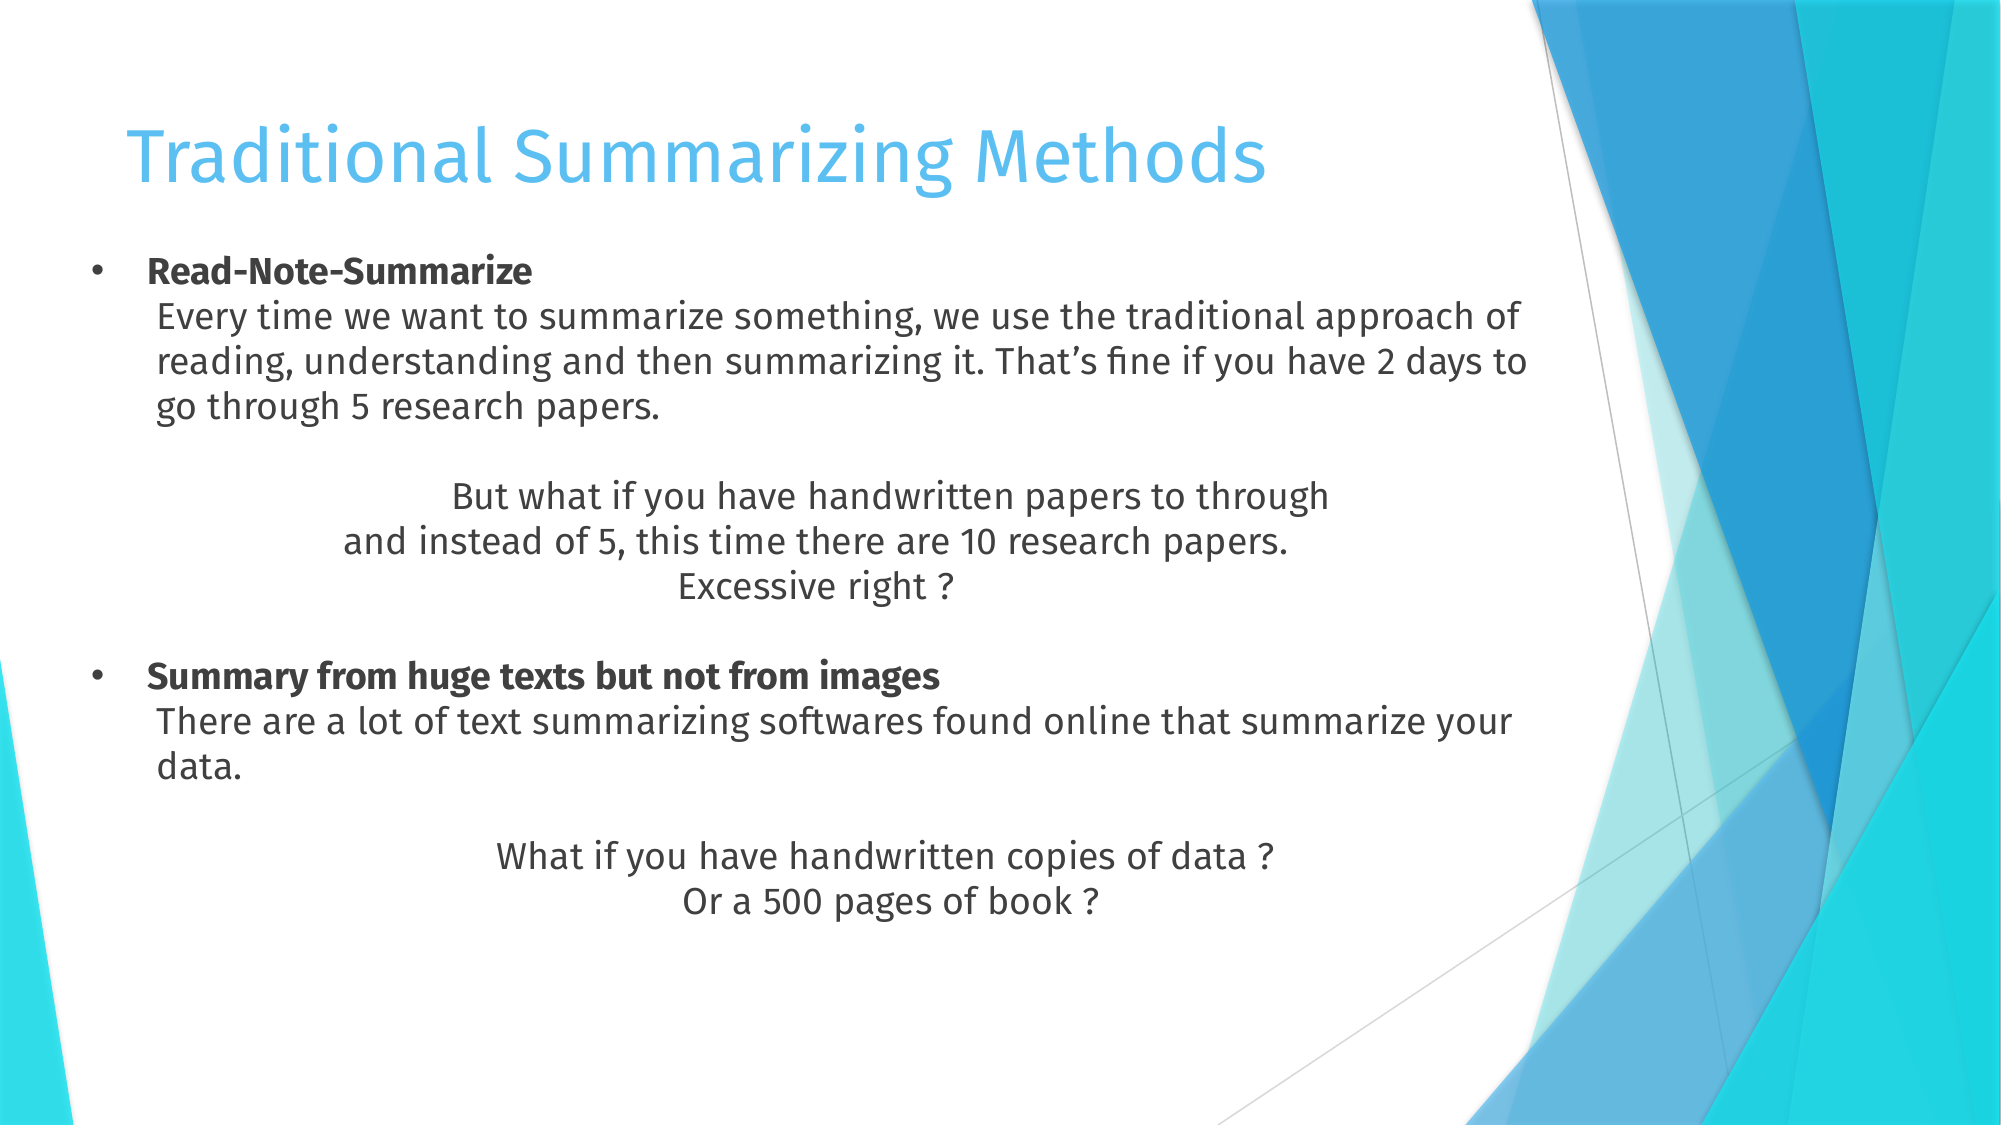

# Traditional Summarizing Methods
Read-Note-Summarize
Every time we want to summarize something, we use the traditional approach of reading, understanding and then summarizing it. That’s fine if you have 2 days to go through 5 research papers.

	But what if you have handwritten papers to through
 and instead of 5, this time there are 10 research papers.
Excessive right ?

Summary from huge texts but not from images
There are a lot of text summarizing softwares found online that summarize your data.

	What if you have handwritten copies of data ?
	Or a 500 pages of book ?